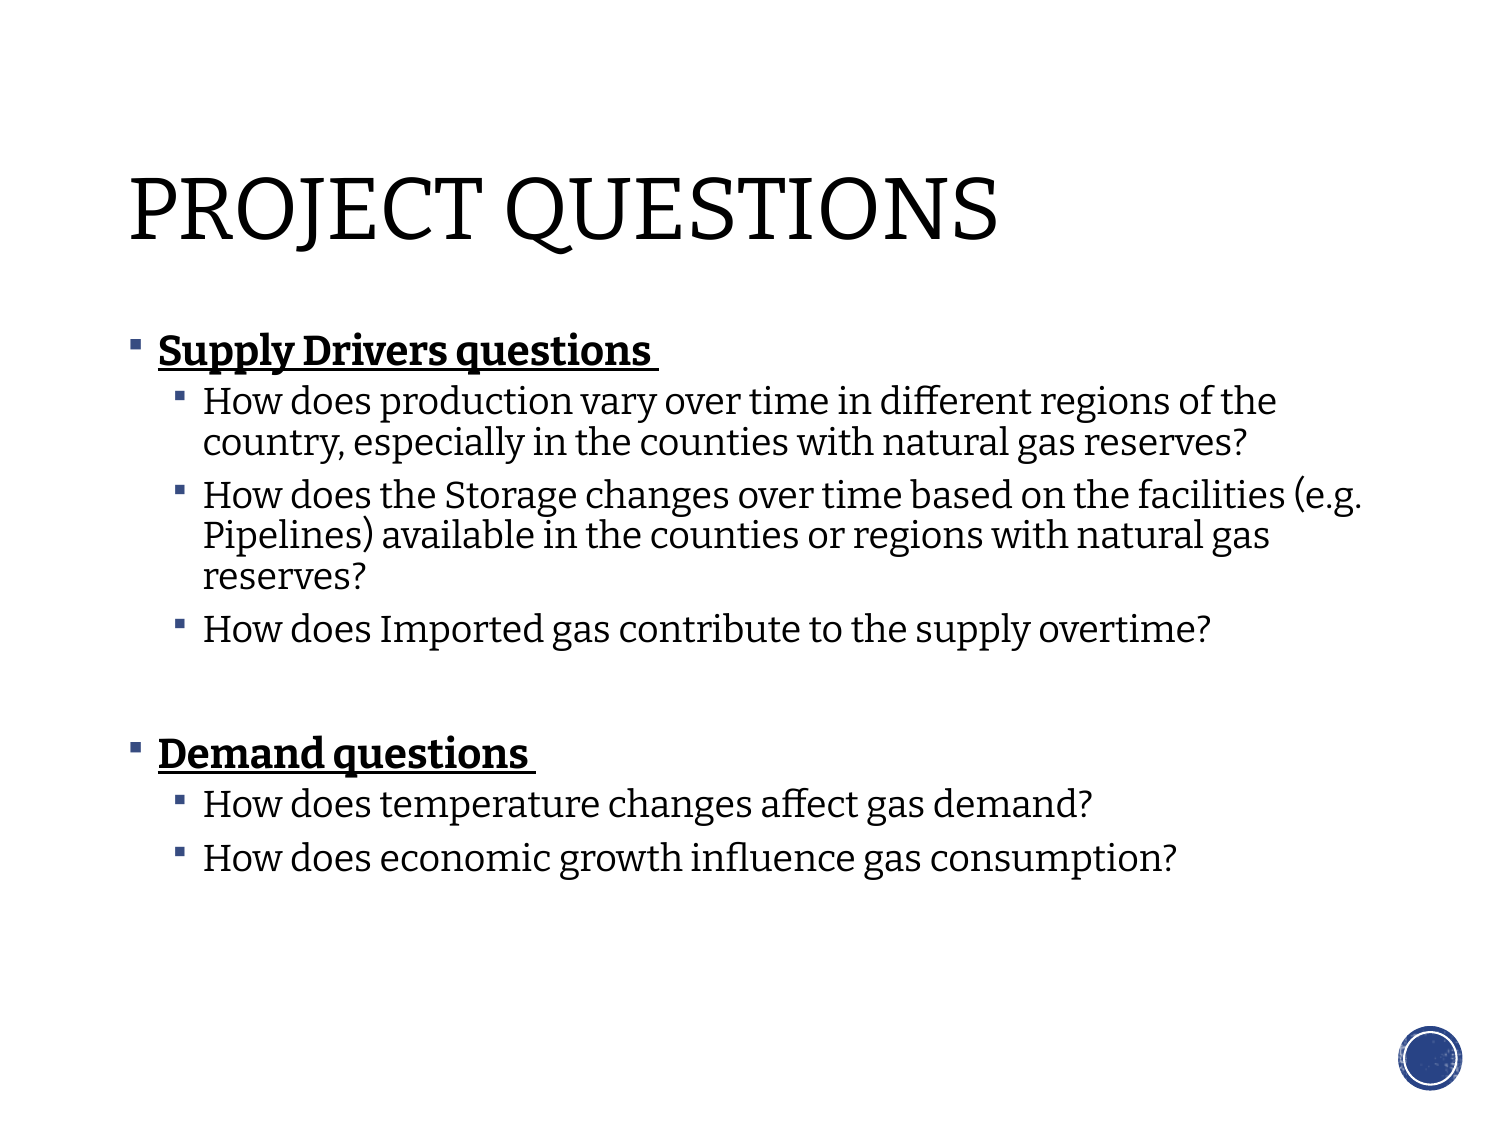

# Project Questions
Supply Drivers questions
How does production vary over time in different regions of the country, especially in the counties with natural gas reserves?
How does the Storage changes over time based on the facilities (e.g. Pipelines) available in the counties or regions with natural gas reserves?
How does Imported gas contribute to the supply overtime?

Demand questions
How does temperature changes affect gas demand?
How does economic growth influence gas consumption?